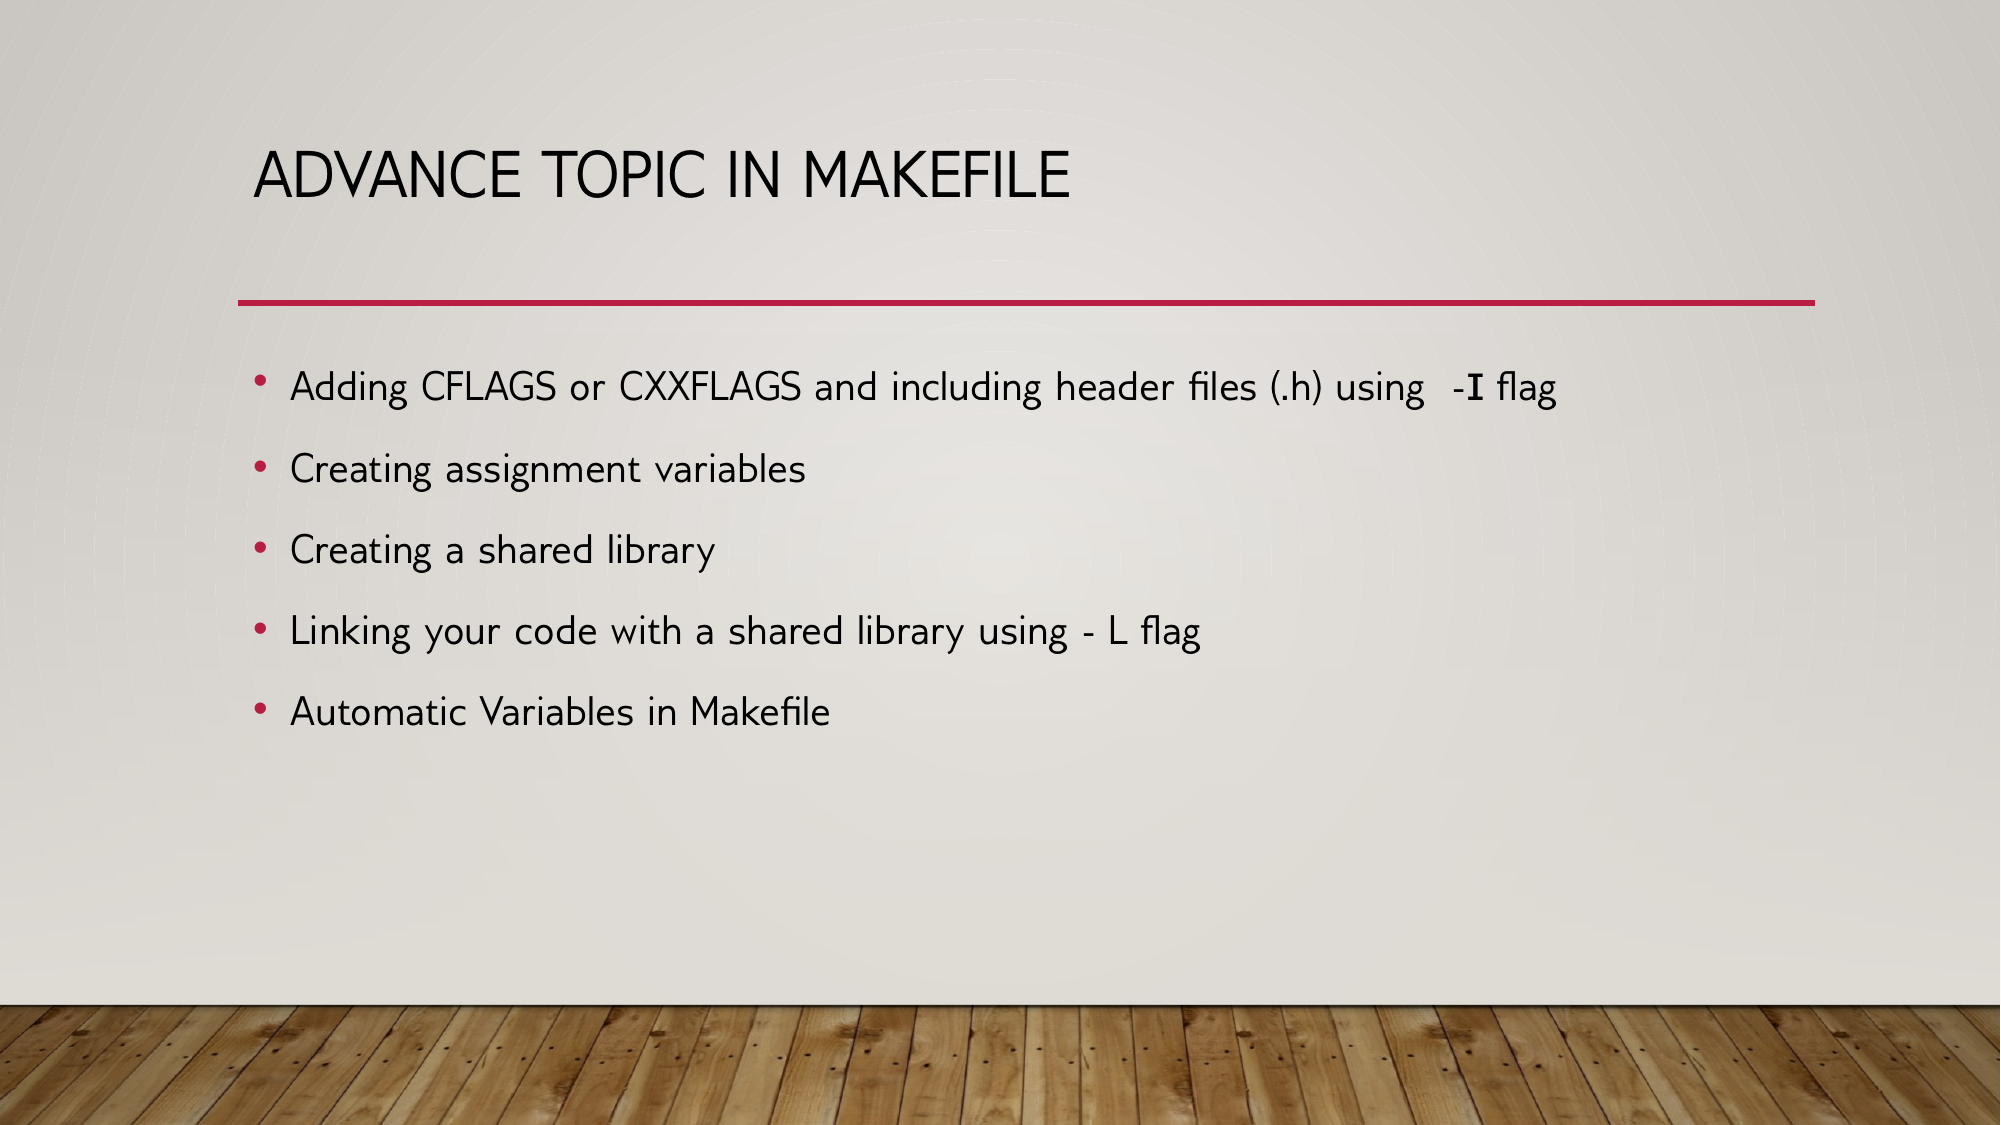

# Advance topic in Makefile
Adding CFLAGS or CXXFLAGS and including header files (.h) using  -ɪ flag
Creating assignment variables
Creating a shared library
Linking your code with a shared library using - L flag
Automatic Variables in Makefile